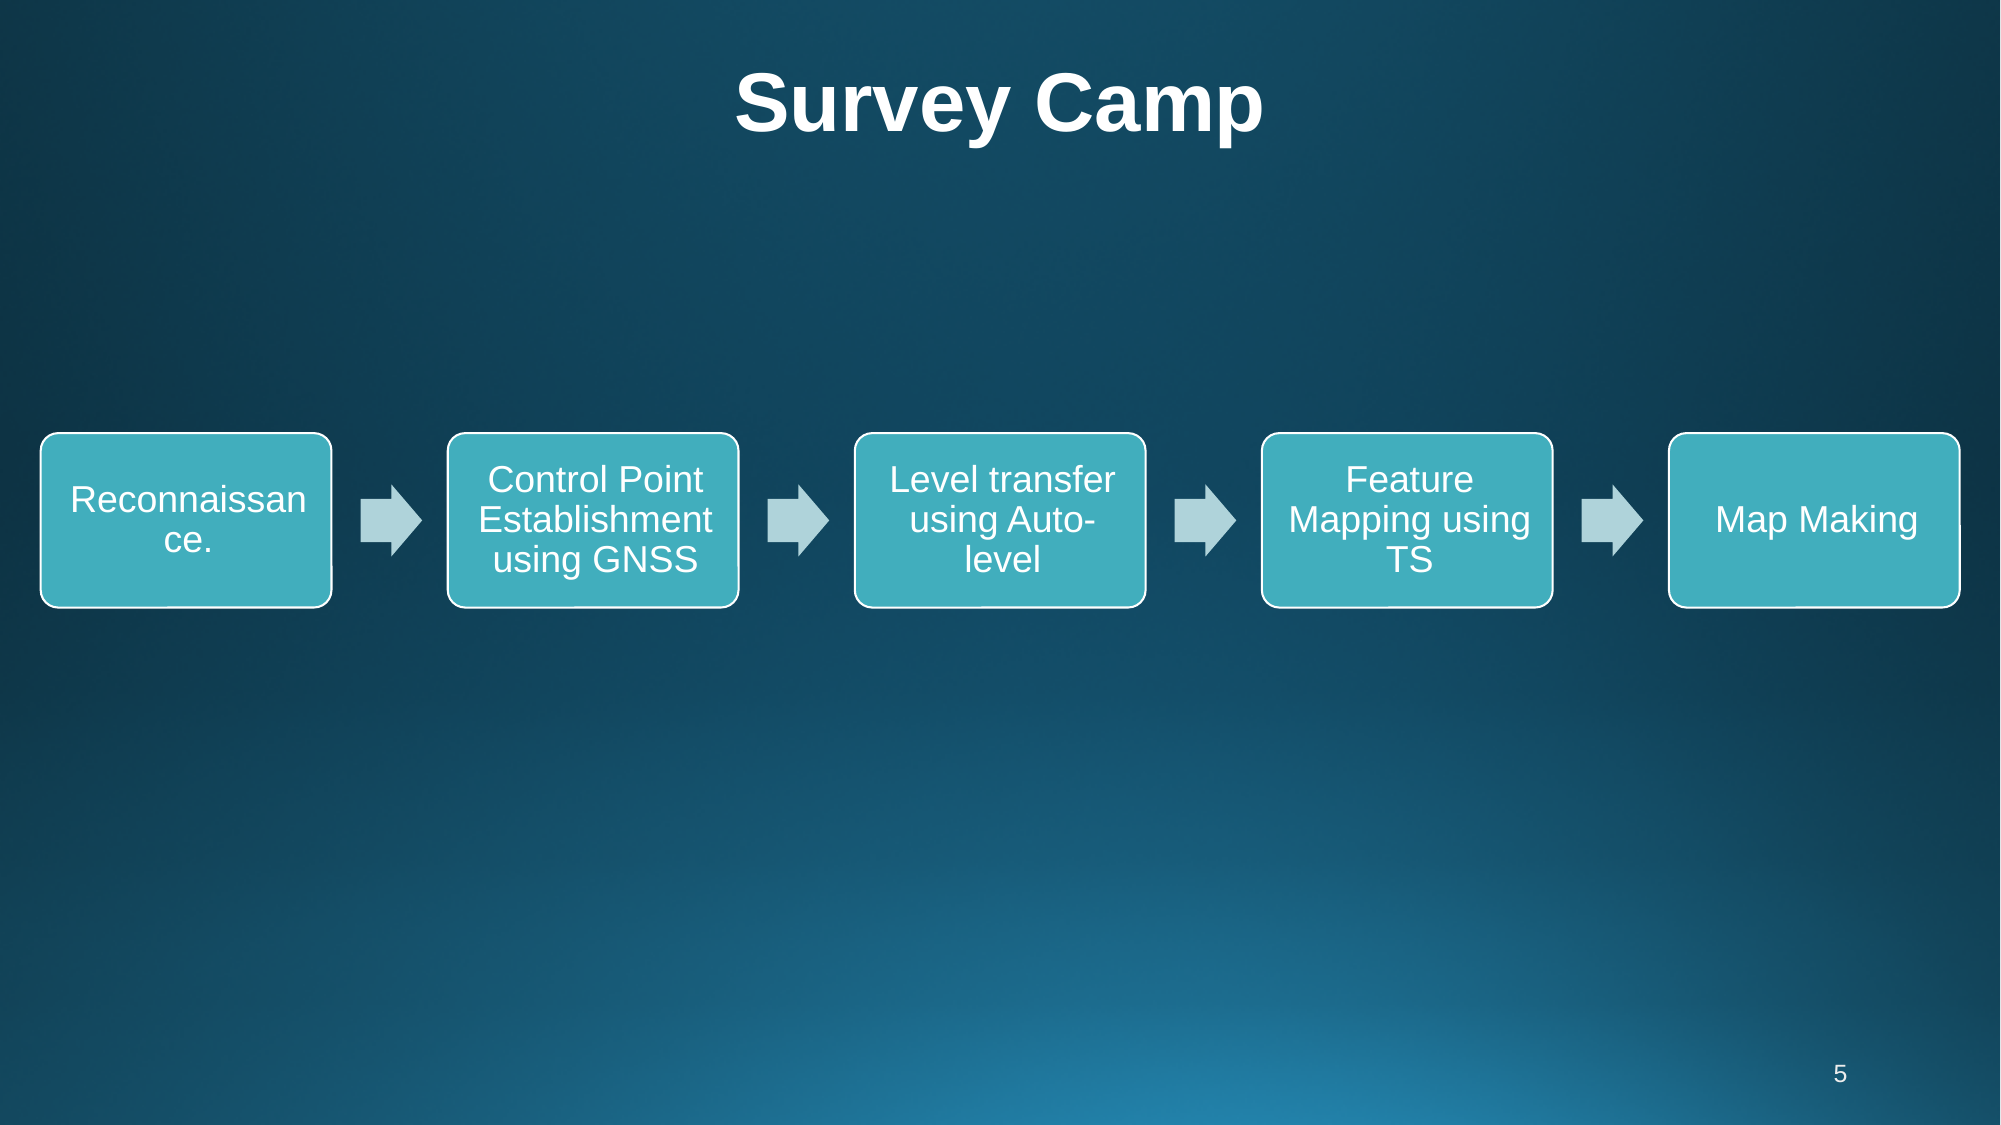

# Survey Camp
Reconnaissance.

Control Point Establishment using GNSS

Level transfer using Auto-level

Feature Mapping using TS

Map Making
5